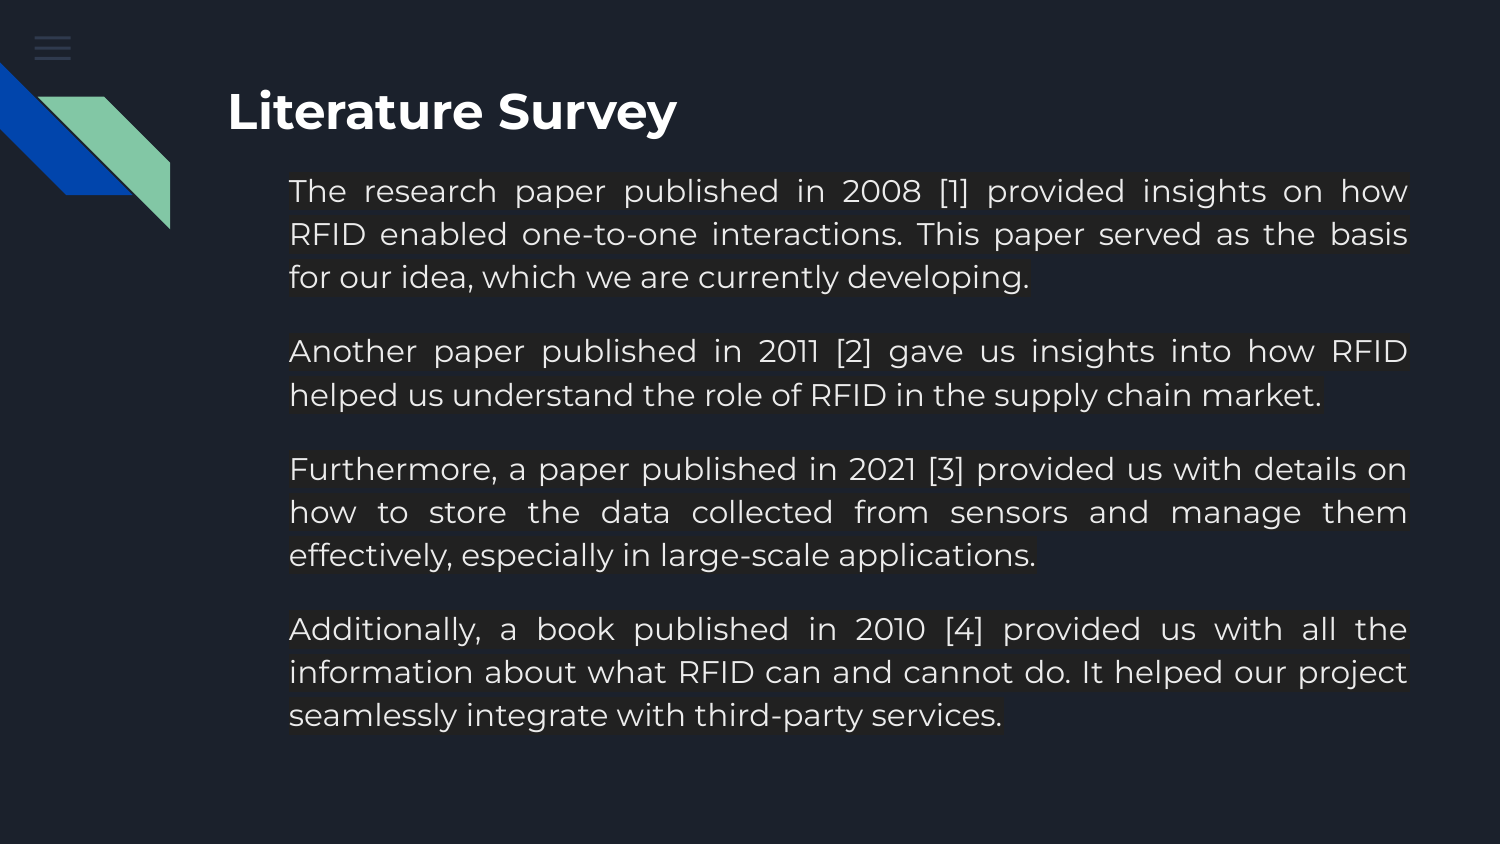

# Literature Survey
The research paper published in 2008 [1] provided insights on how RFID enabled one-to-one interactions. This paper served as the basis for our idea, which we are currently developing.
Another paper published in 2011 [2] gave us insights into how RFID helped us understand the role of RFID in the supply chain market.
Furthermore, a paper published in 2021 [3] provided us with details on how to store the data collected from sensors and manage them effectively, especially in large-scale applications.
Additionally, a book published in 2010 [4] provided us with all the information about what RFID can and cannot do. It helped our project seamlessly integrate with third-party services.